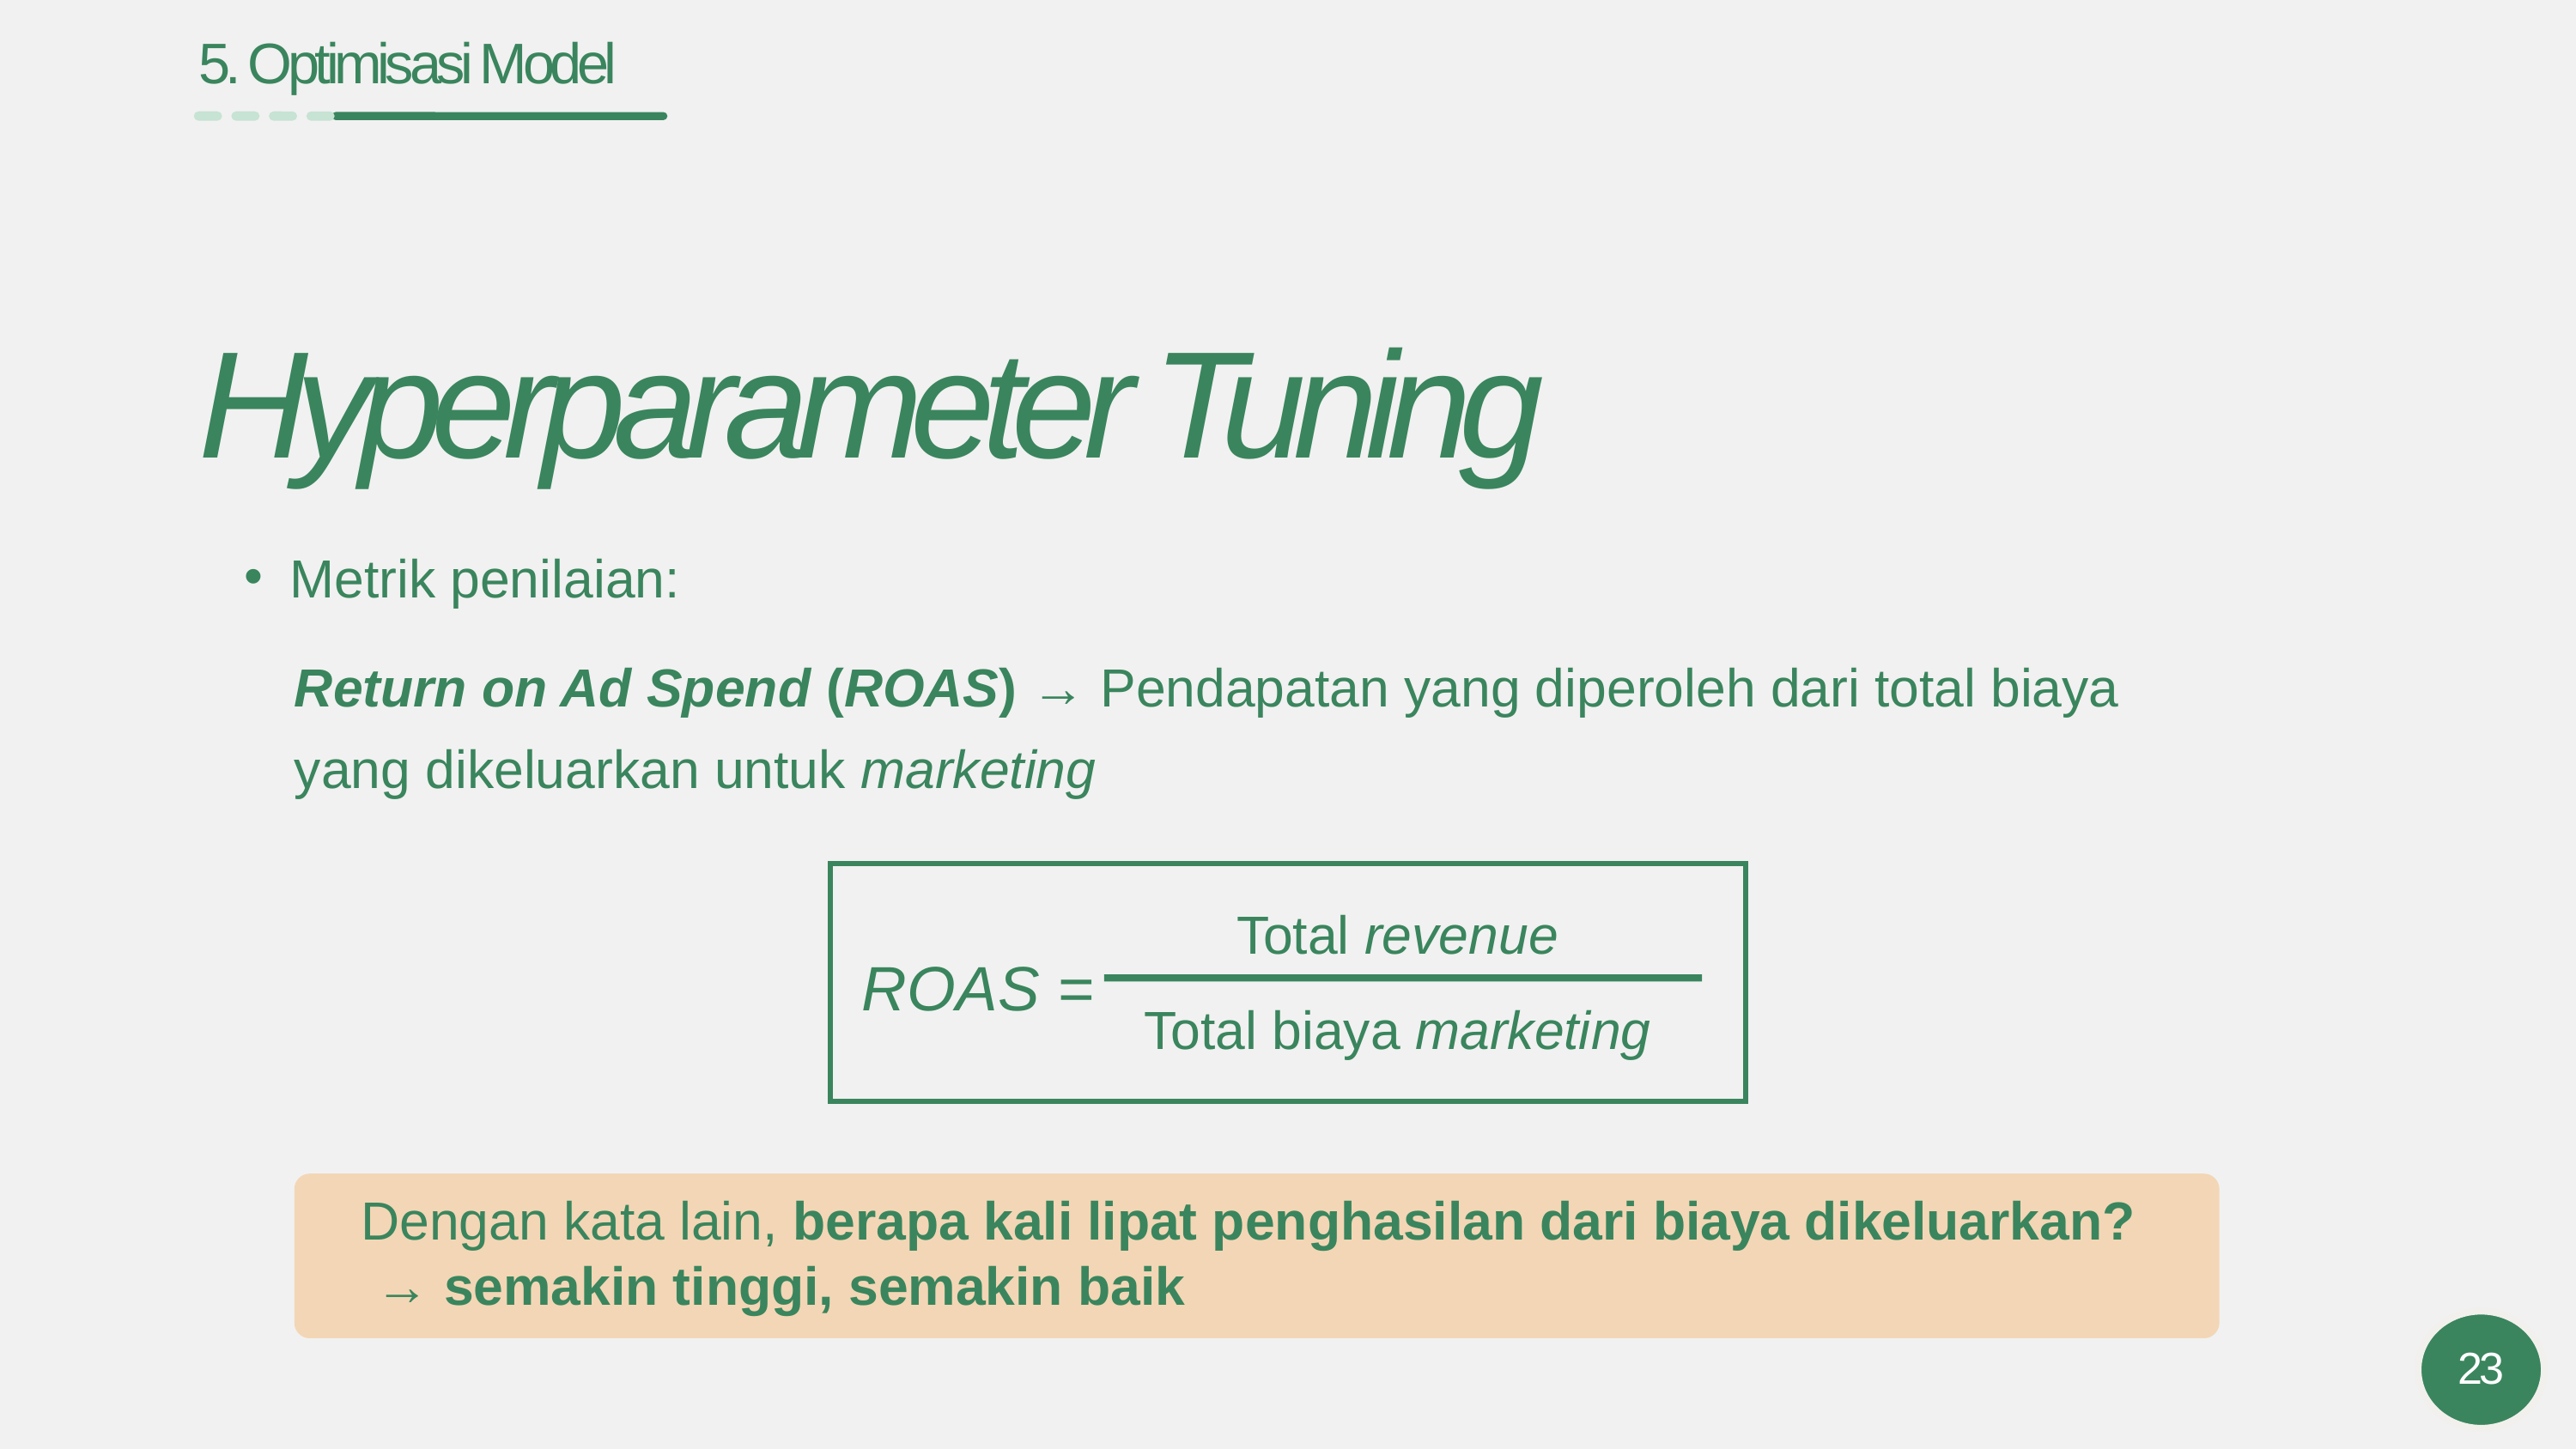

5. Optimisasi Model

Hyperparameter Tuning
Metrik penilaian:
Return on Ad Spend (ROAS) → Pendapatan yang diperoleh dari total biaya yang dikeluarkan untuk marketing

Total revenue
ROAS =

Total biaya marketing

    Dengan kata lain, berapa kali lipat penghasilan dari biaya dikeluarkan?
     → semakin tinggi, semakin baik

23